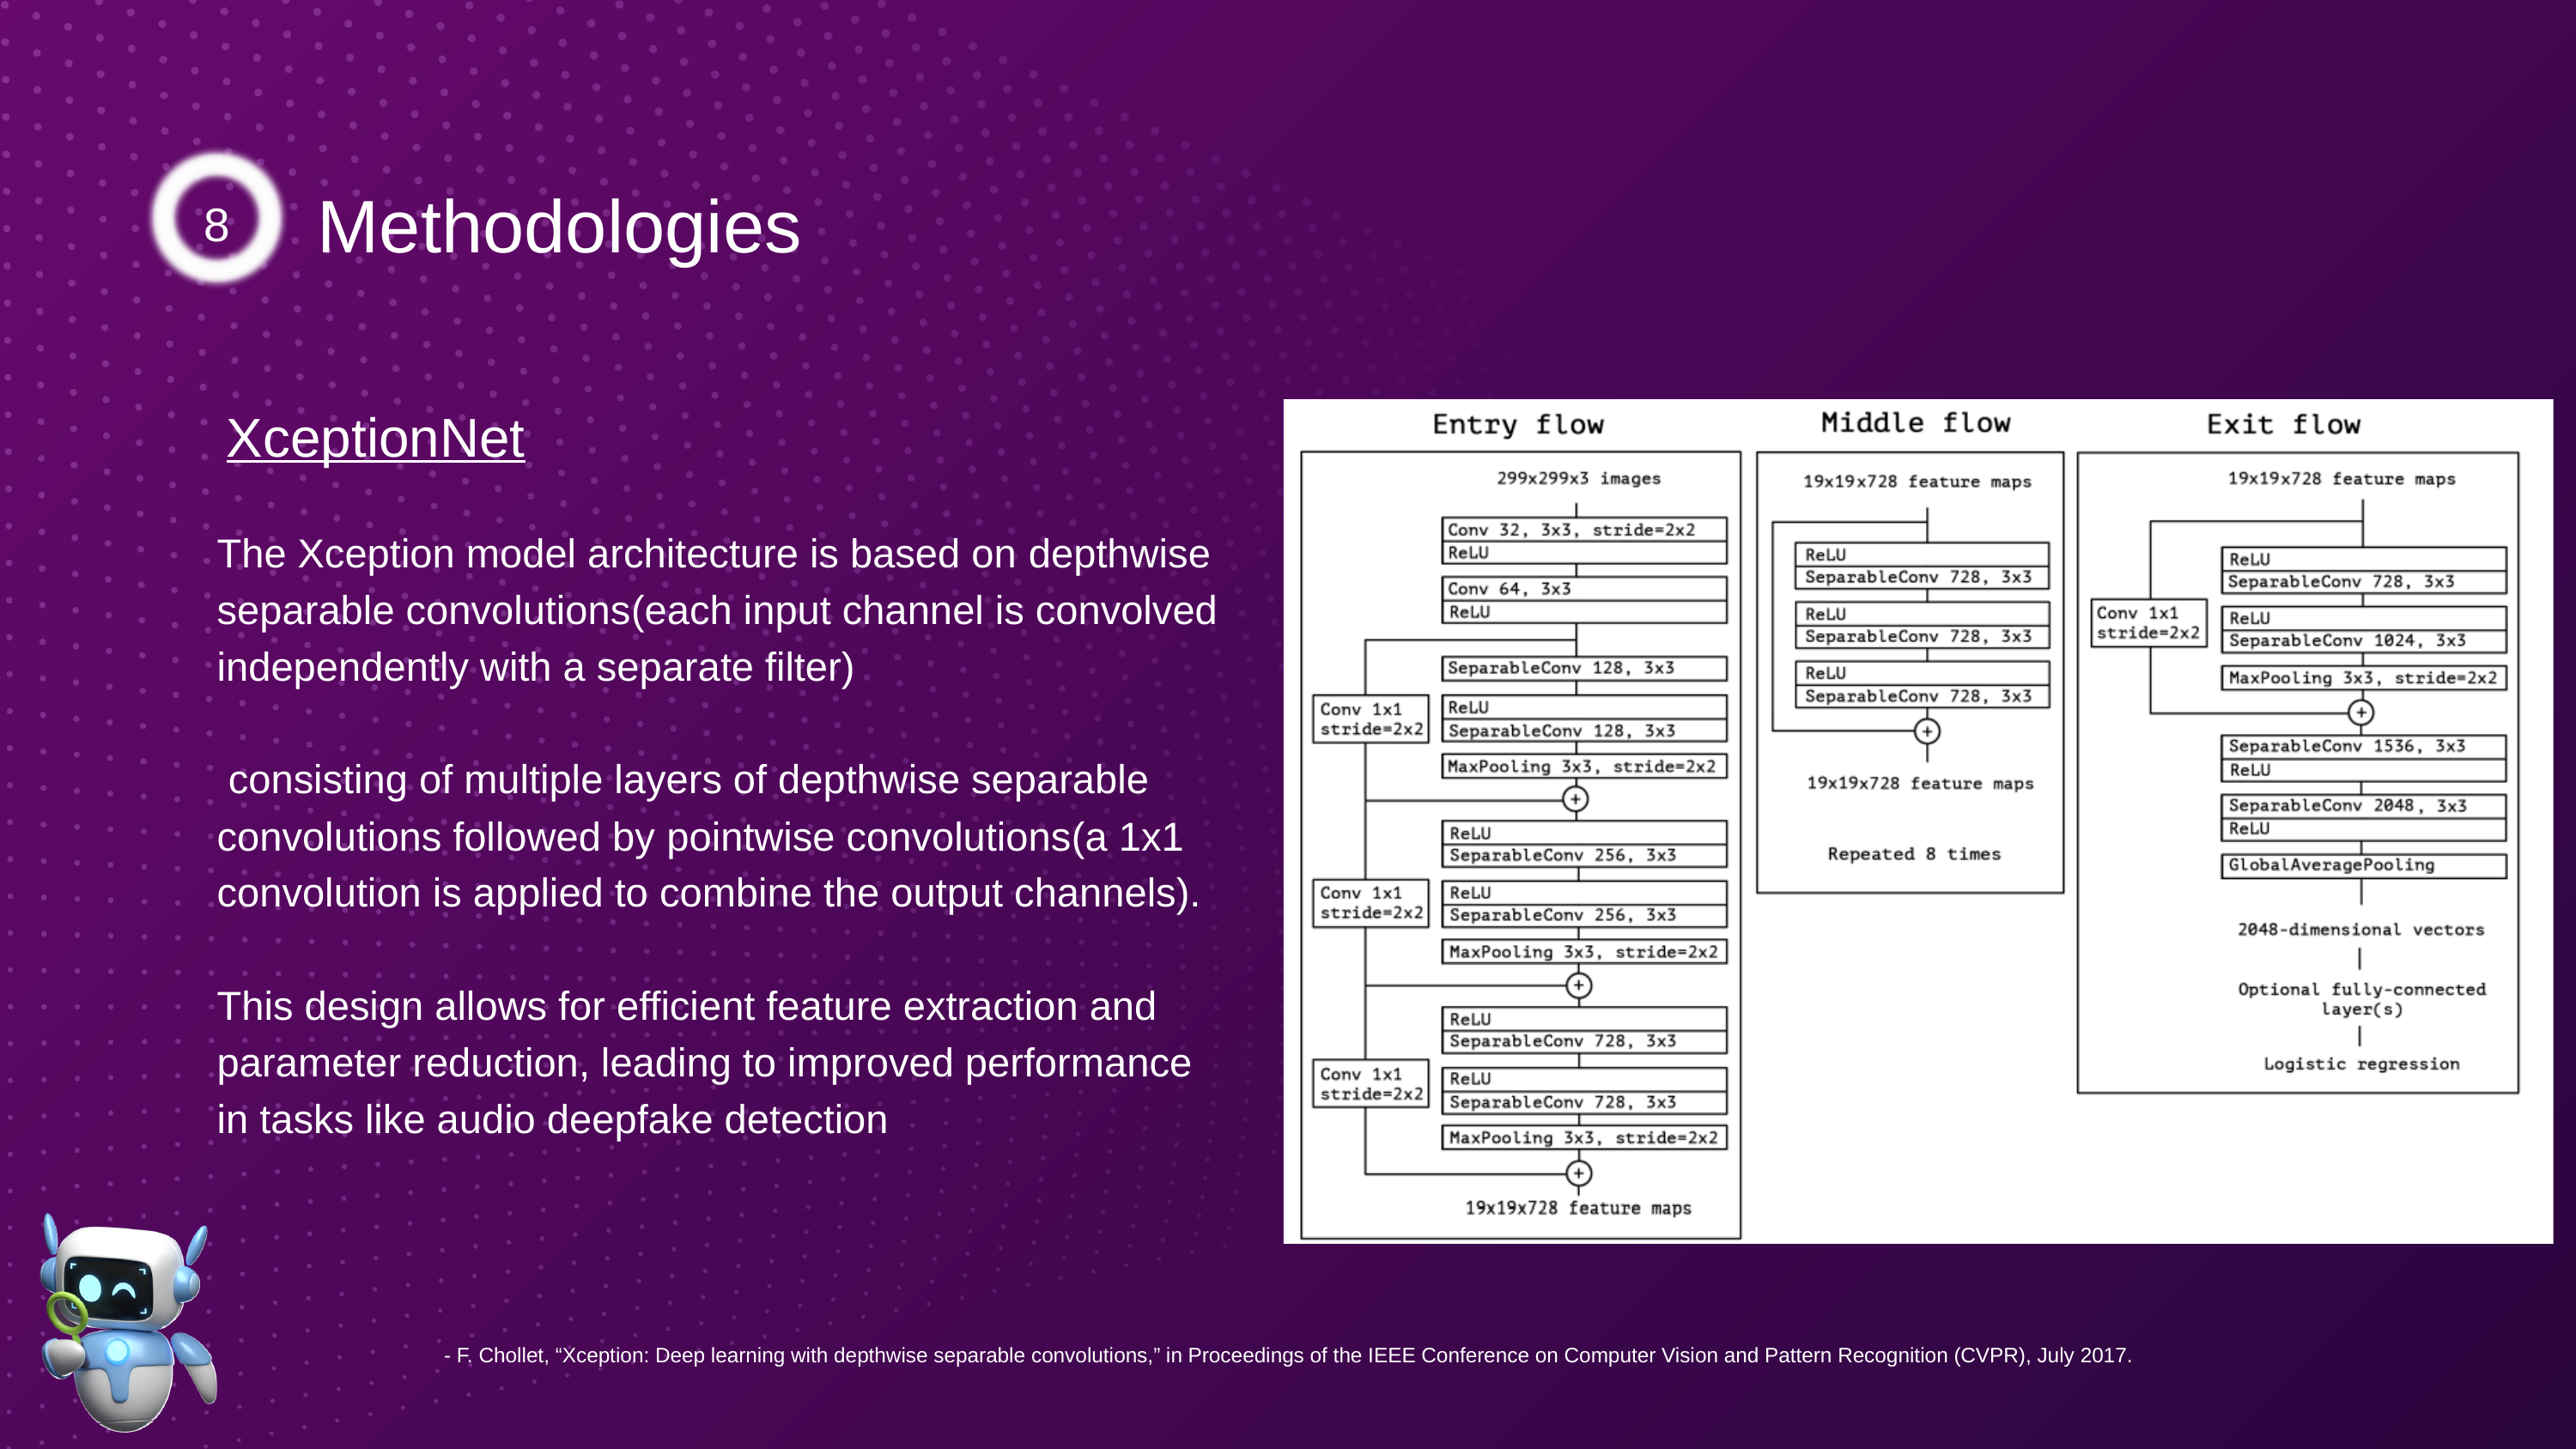

Methodologies
8
XceptionNet

The Xception model architecture is based on depthwise separable convolutions(each input channel is convolved independently with a separate filter)

 consisting of multiple layers of depthwise separable convolutions followed by pointwise convolutions(a 1x1 convolution is applied to combine the output channels).

This design allows for efficient feature extraction and parameter reduction, leading to improved performance in tasks like audio deepfake detection

- F. Chollet, “Xception: Deep learning with depthwise separable convolutions,” in Proceedings of the IEEE Conference on Computer Vision and Pattern Recognition (CVPR), July 2017.